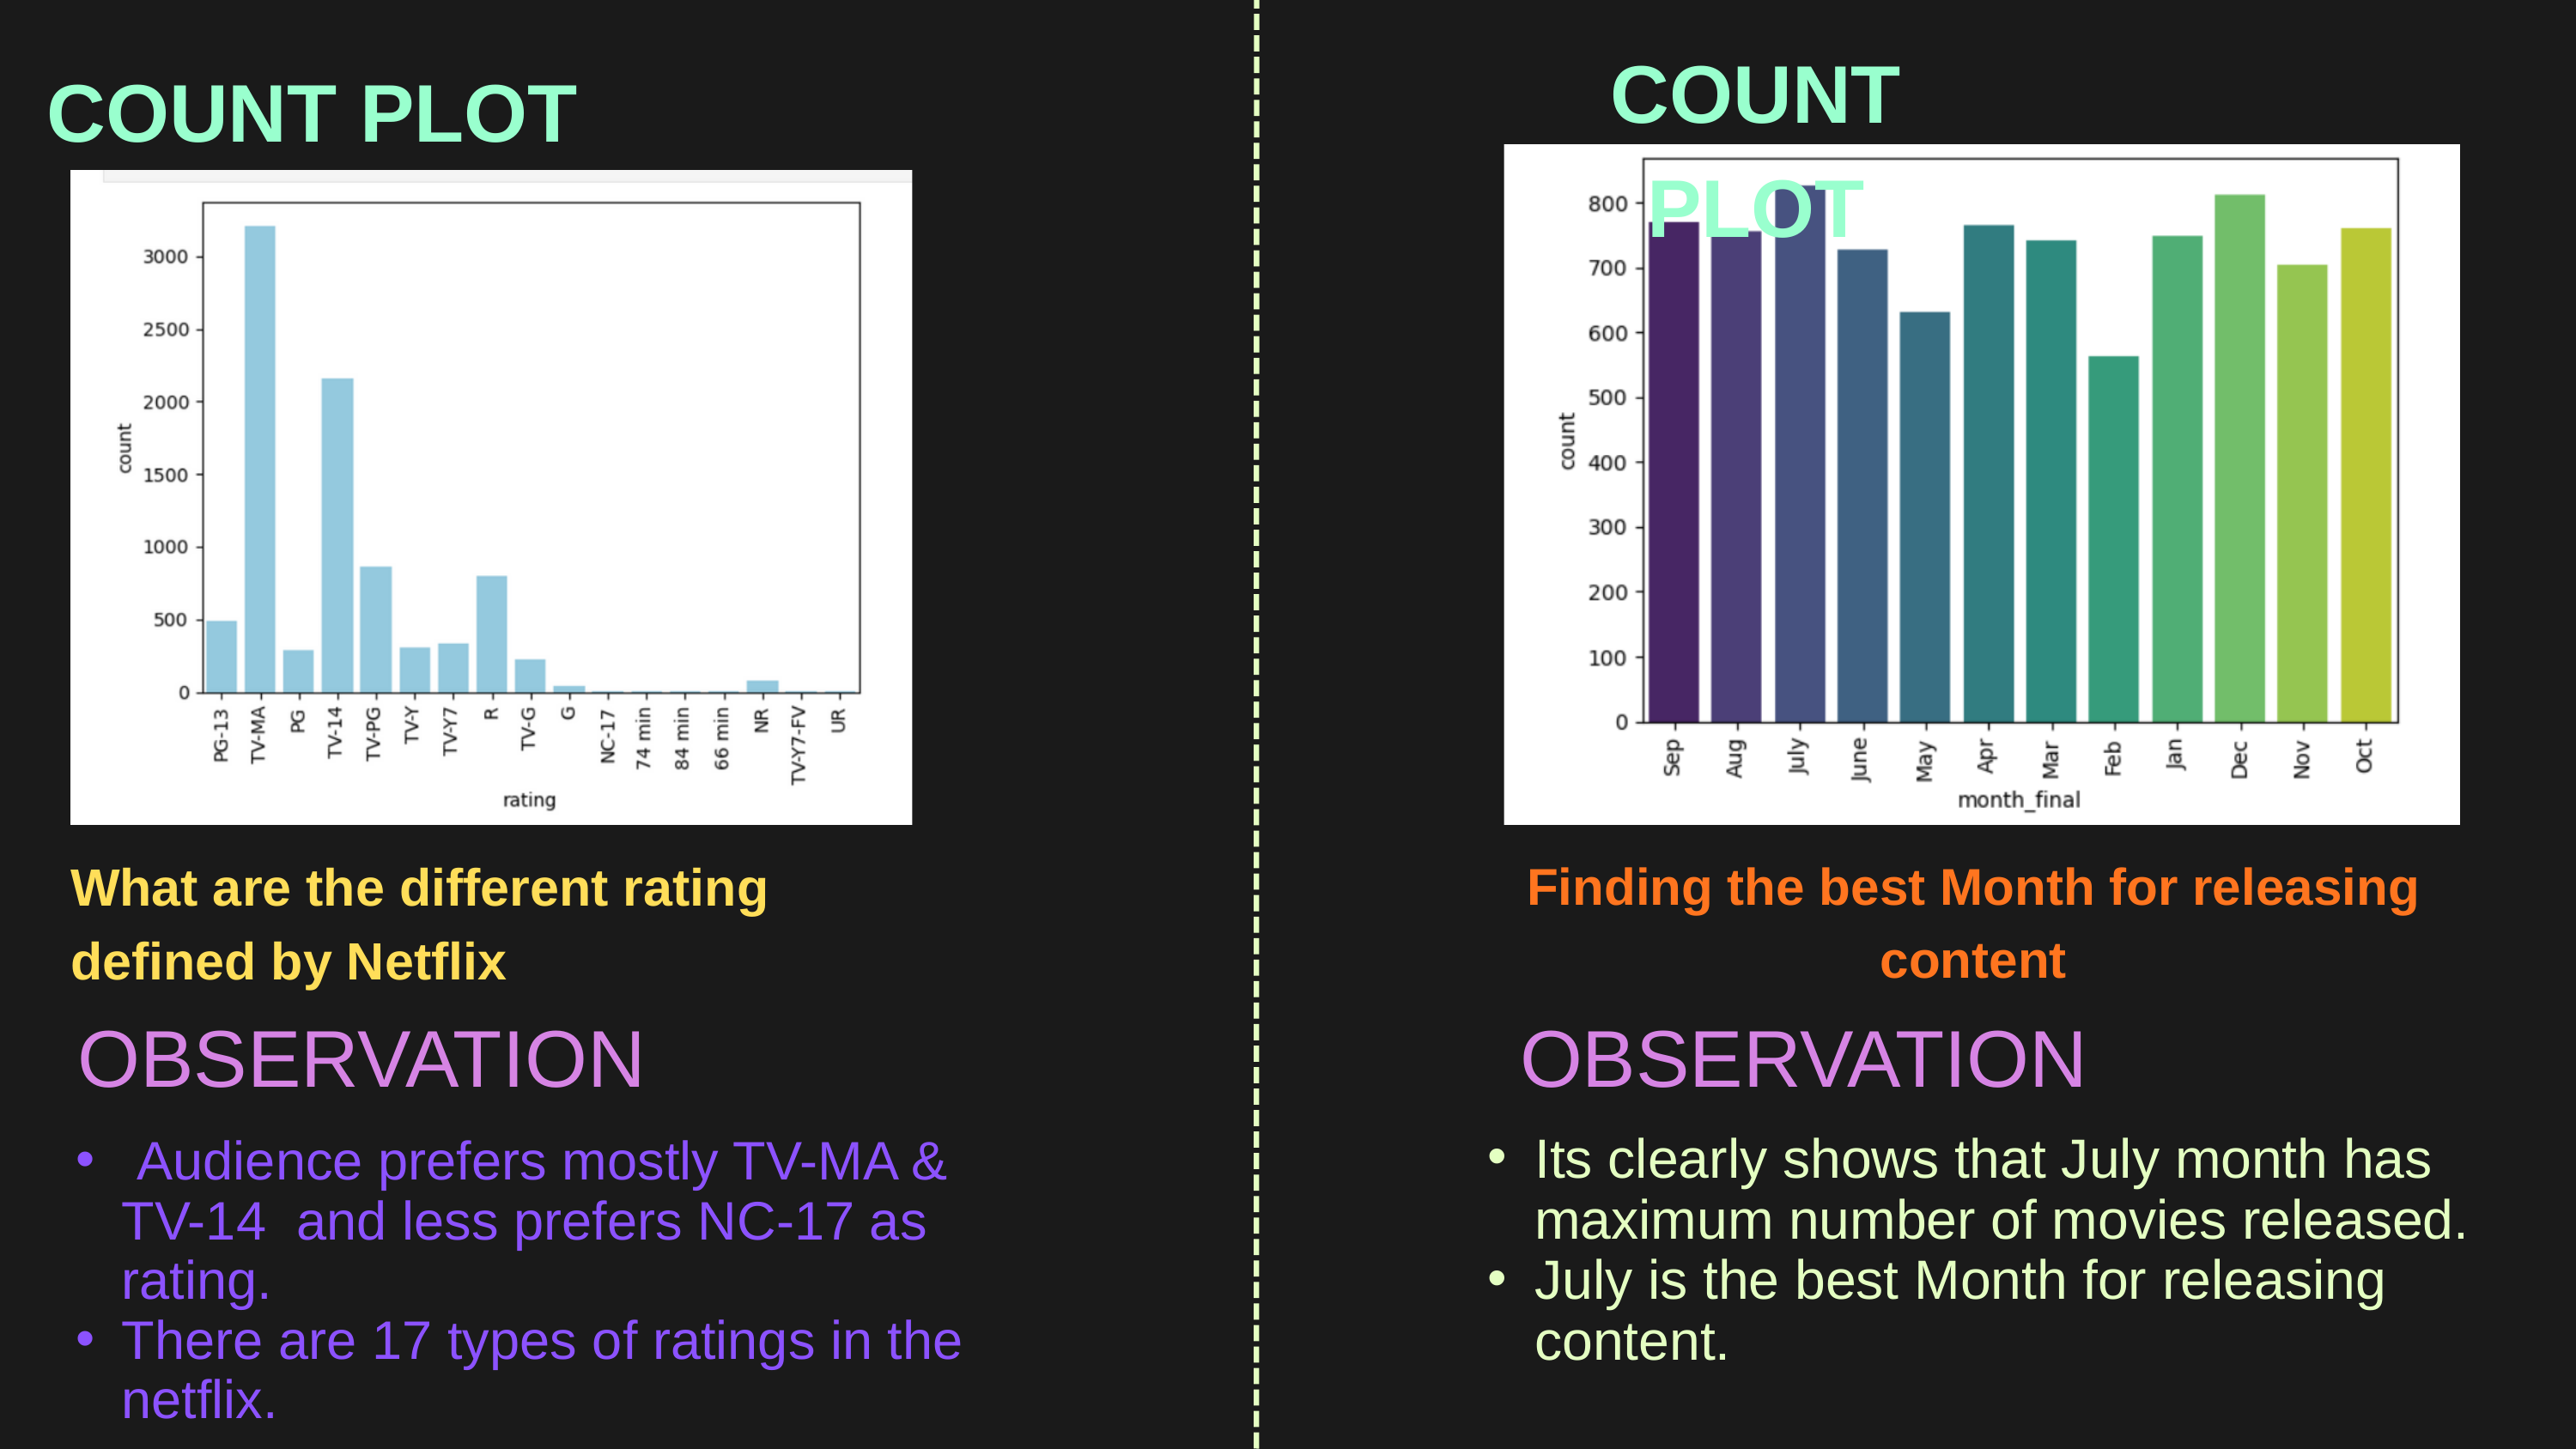

COUNT PLOT
COUNT PLOT

What are the different rating defined by Netflix

Finding the best Month for releasing content

OBSERVATION
OBSERVATION
Its clearly shows that July month has maximum number of movies released.
July is the best Month for releasing content.

 Audience prefers mostly TV-MA & TV-14  and less prefers NC-17 as rating.
There are 17 types of ratings in the netflix.